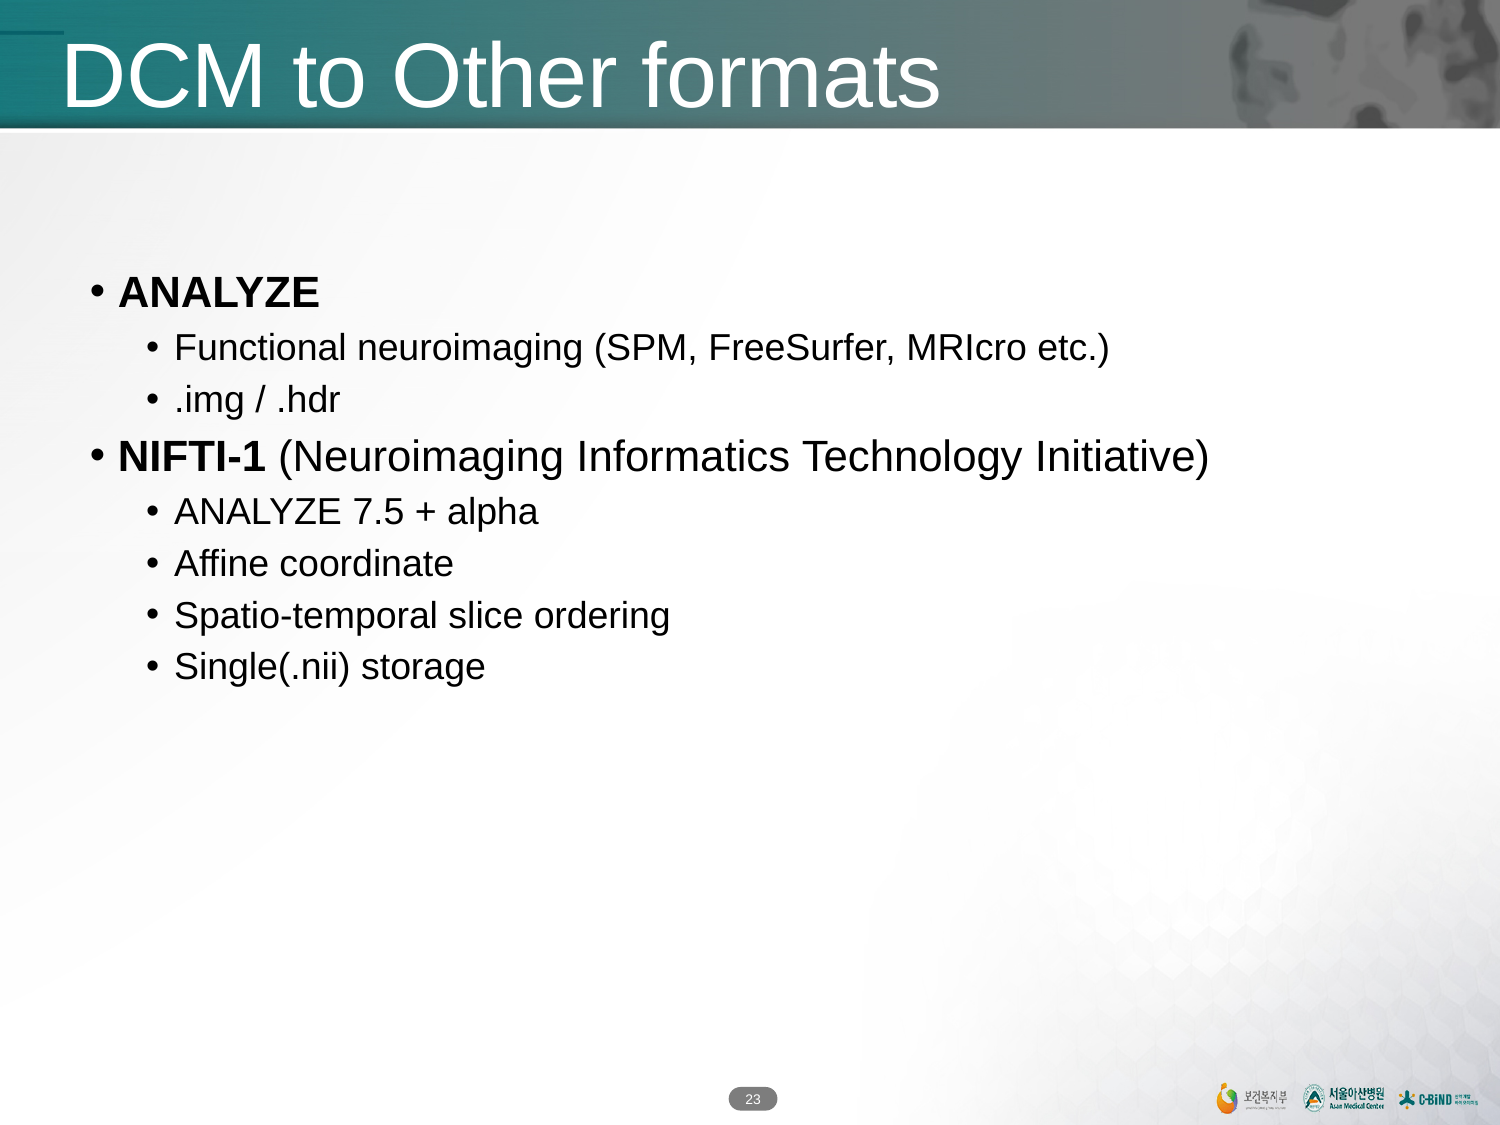

# DCM to Other formats
ANALYZE
Functional neuroimaging (SPM, FreeSurfer, MRIcro etc.)
.img / .hdr
NIFTI-1 (Neuroimaging Informatics Technology Initiative)
ANALYZE 7.5 + alpha
Affine coordinate
Spatio-temporal slice ordering
Single(.nii) storage